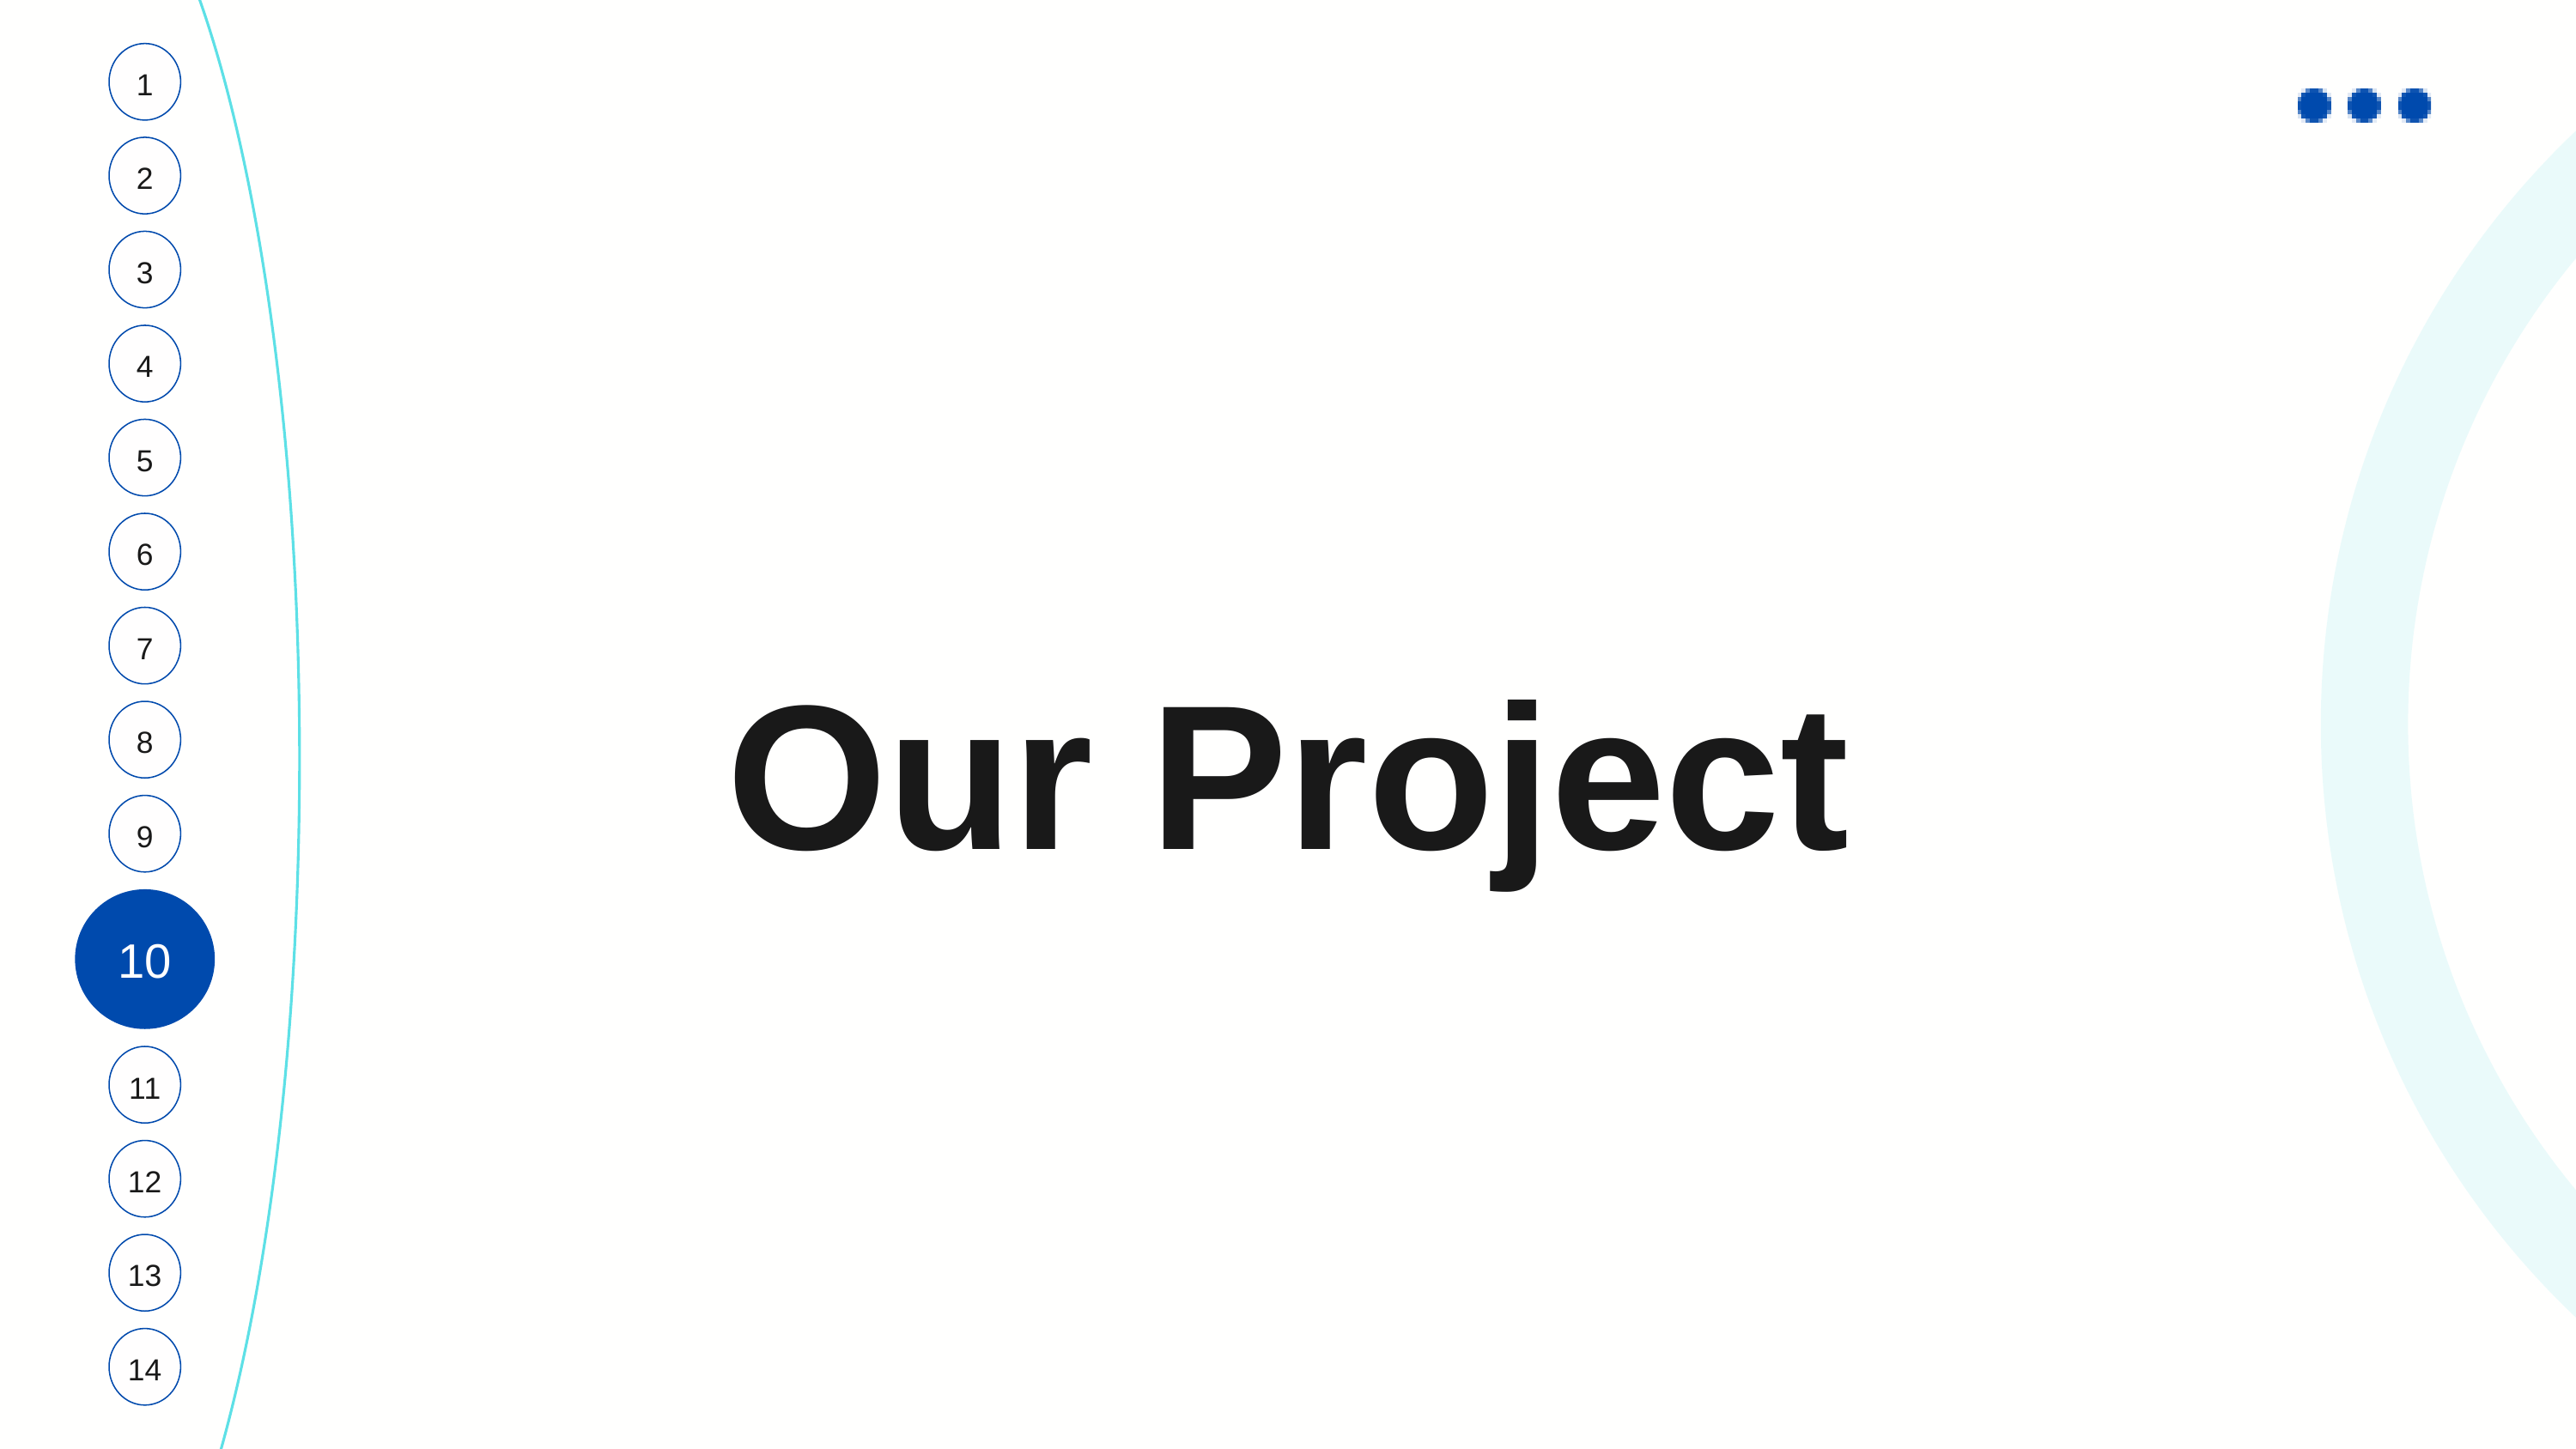

1

2

3

4

5

6
Our Project

7

8

9

10

11

12

13

14